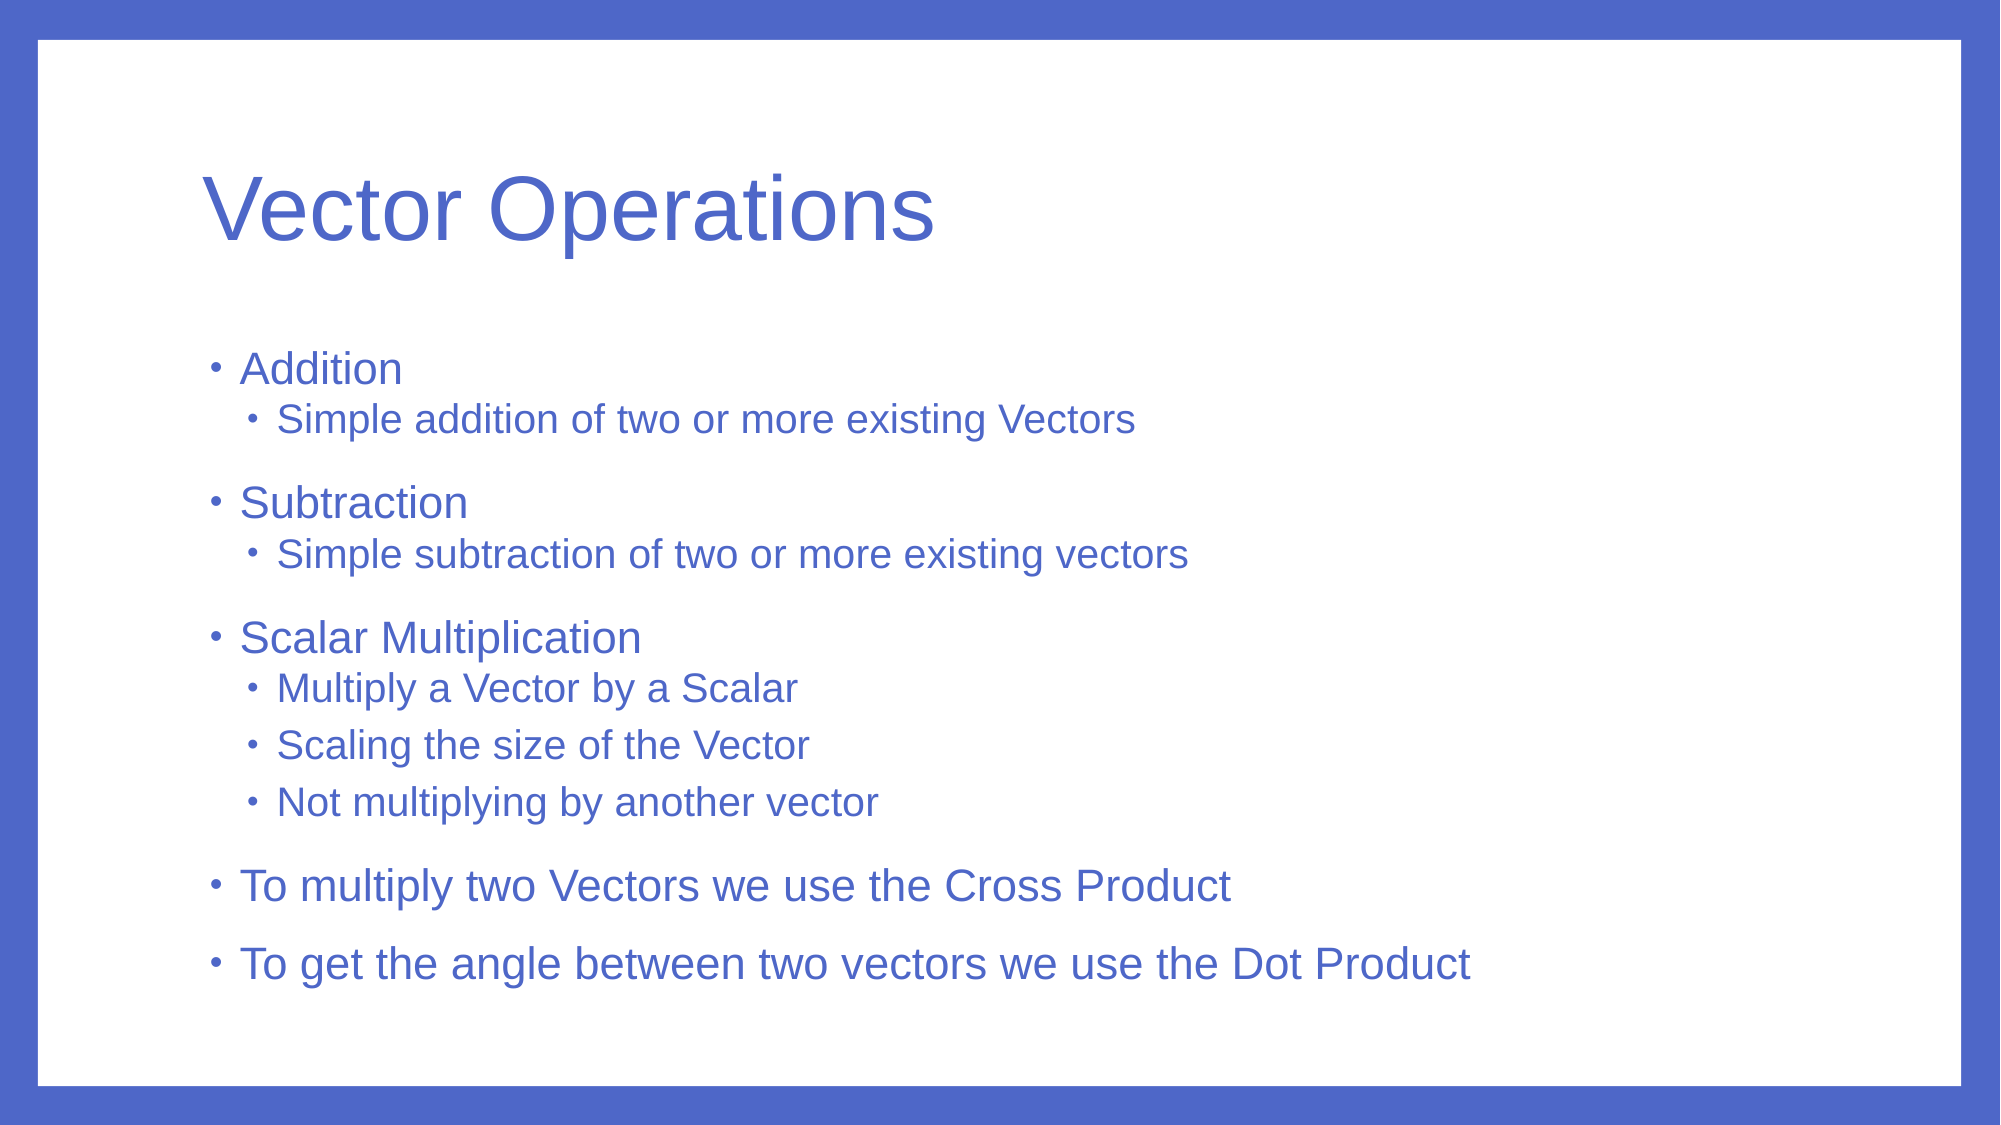

# Vector Operations
Addition
Simple addition of two or more existing Vectors
Subtraction
Simple subtraction of two or more existing vectors
Scalar Multiplication
Multiply a Vector by a Scalar
Scaling the size of the Vector
Not multiplying by another vector
To multiply two Vectors we use the Cross Product
To get the angle between two vectors we use the Dot Product